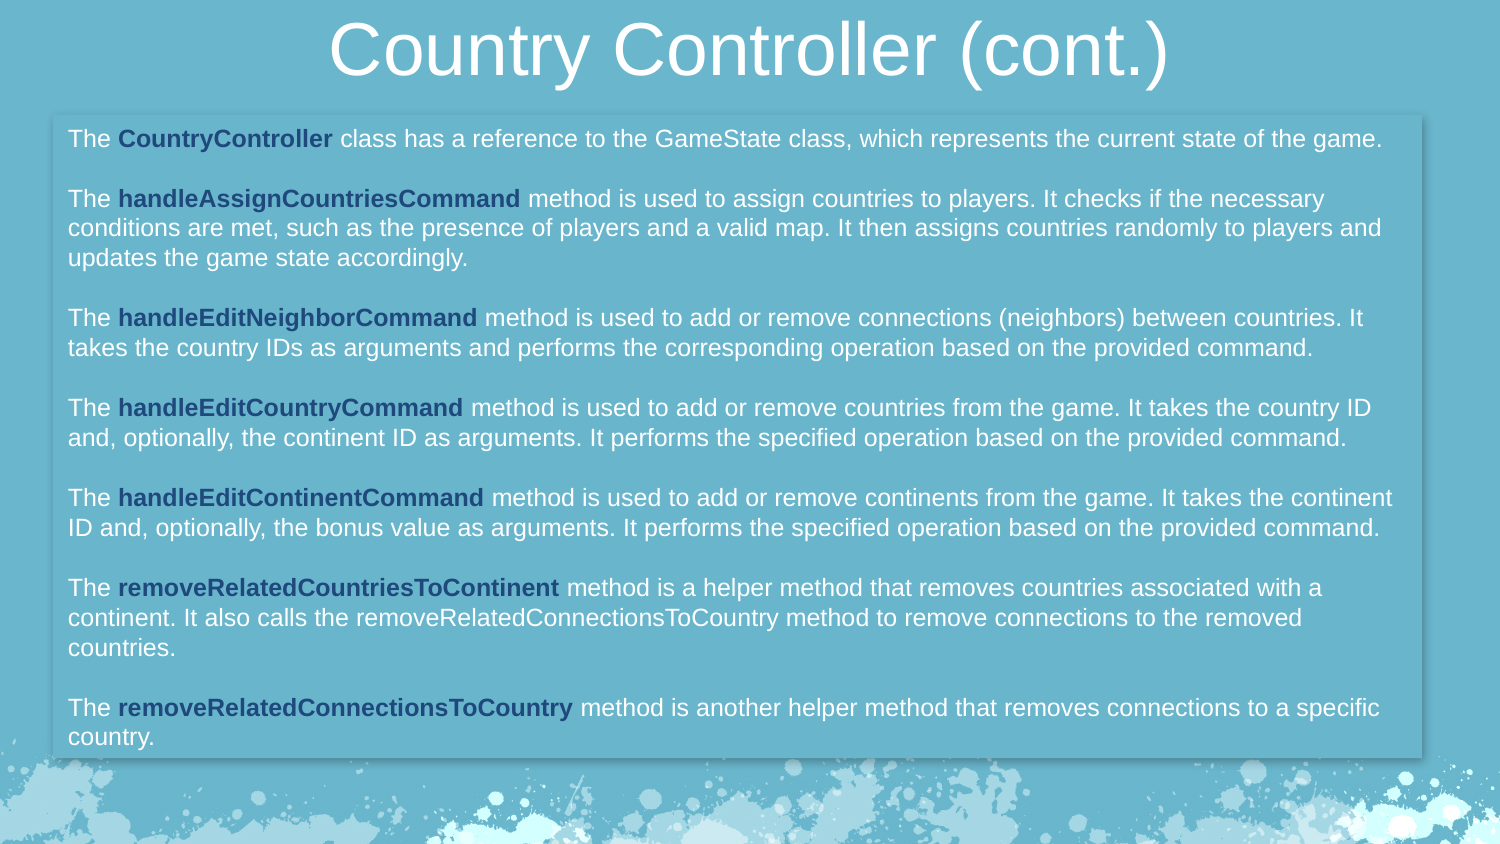

Country Controller (cont.)
The CountryController class has a reference to the GameState class, which represents the current state of the game.

The handleAssignCountriesCommand method is used to assign countries to players. It checks if the necessary conditions are met, such as the presence of players and a valid map. It then assigns countries randomly to players and updates the game state accordingly.

The handleEditNeighborCommand method is used to add or remove connections (neighbors) between countries. It takes the country IDs as arguments and performs the corresponding operation based on the provided command.

The handleEditCountryCommand method is used to add or remove countries from the game. It takes the country ID and, optionally, the continent ID as arguments. It performs the specified operation based on the provided command.

The handleEditContinentCommand method is used to add or remove continents from the game. It takes the continent ID and, optionally, the bonus value as arguments. It performs the specified operation based on the provided command.

The removeRelatedCountriesToContinent method is a helper method that removes countries associated with a continent. It also calls the removeRelatedConnectionsToCountry method to remove connections to the removed countries.

The removeRelatedConnectionsToCountry method is another helper method that removes connections to a specific country.